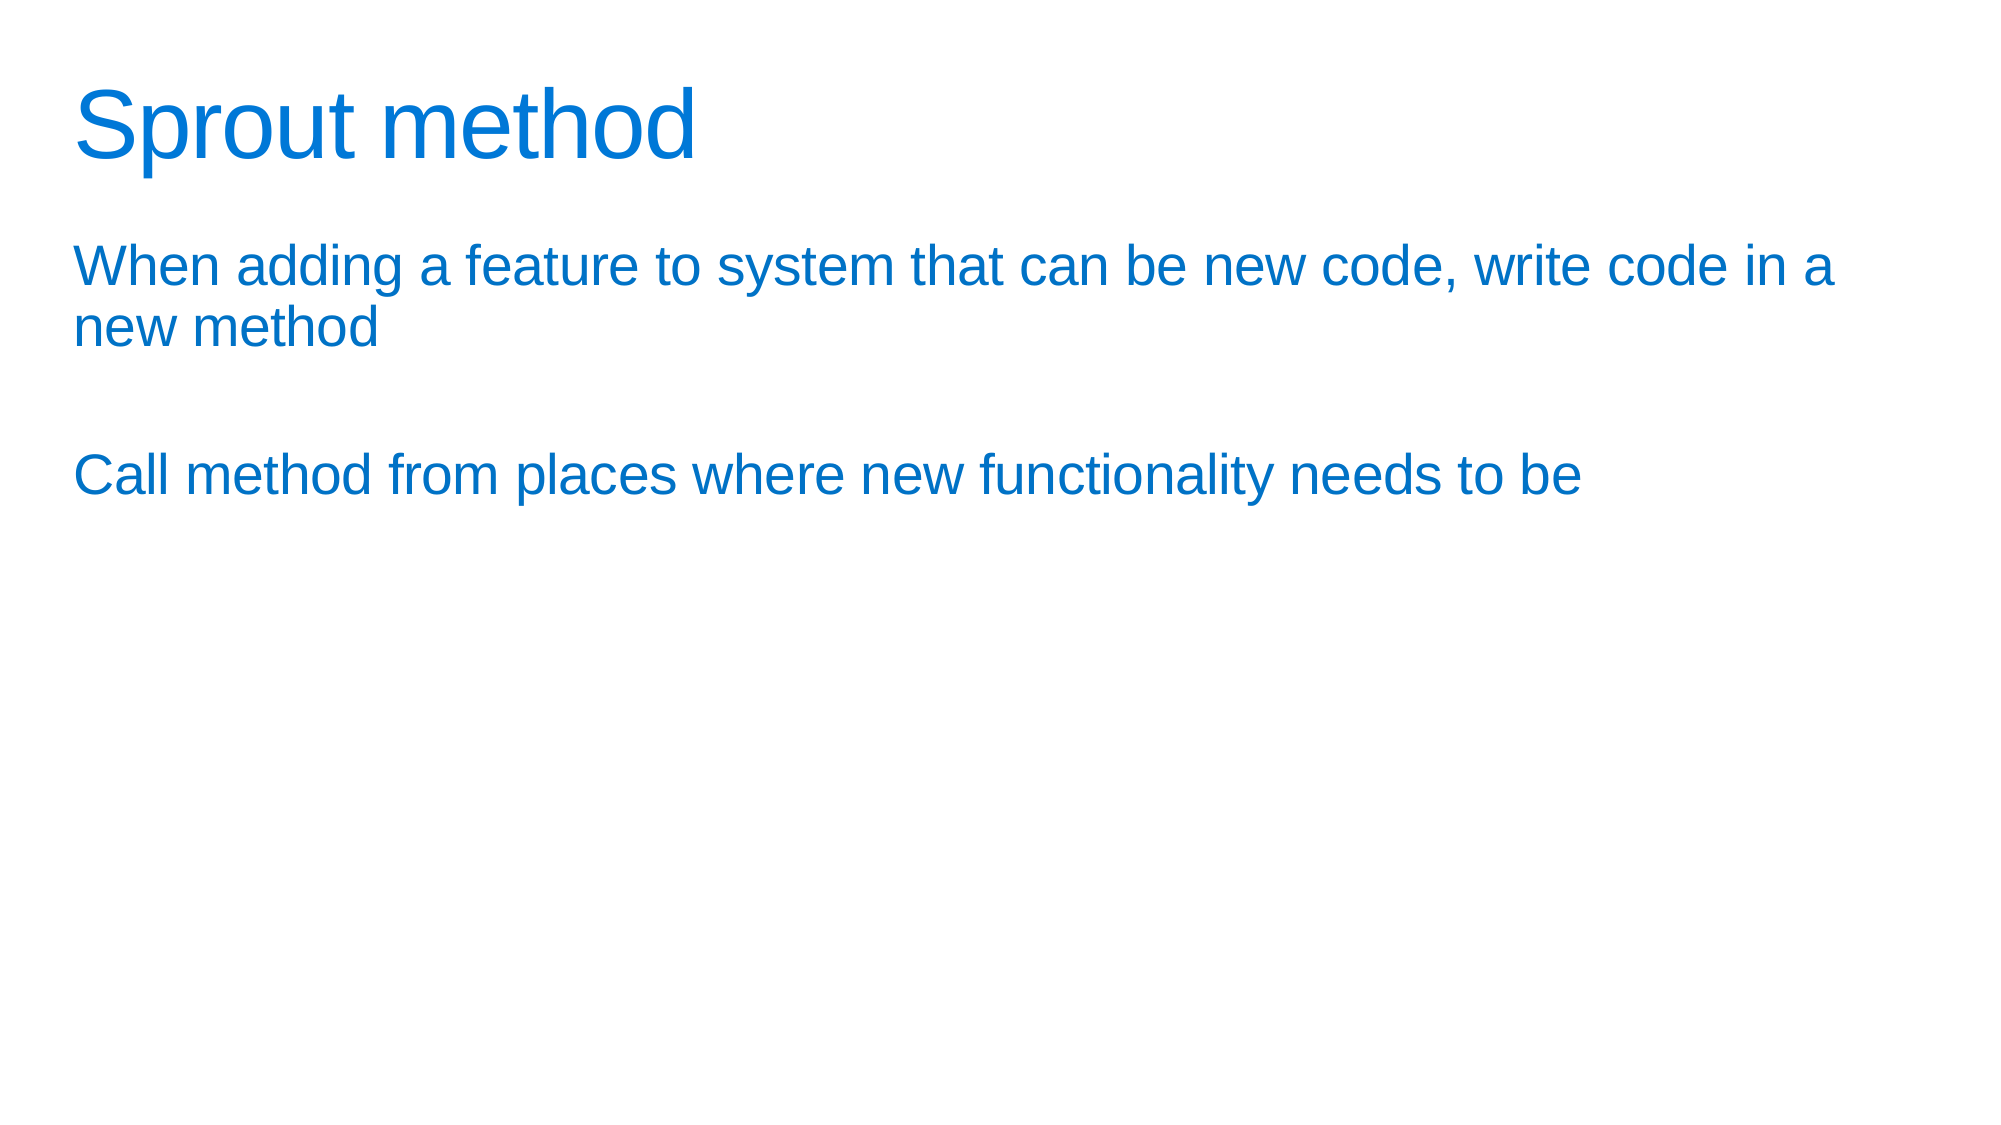

# Sprout method
When adding a feature to system that can be new code, write code in a new method

Call method from places where new functionality needs to be